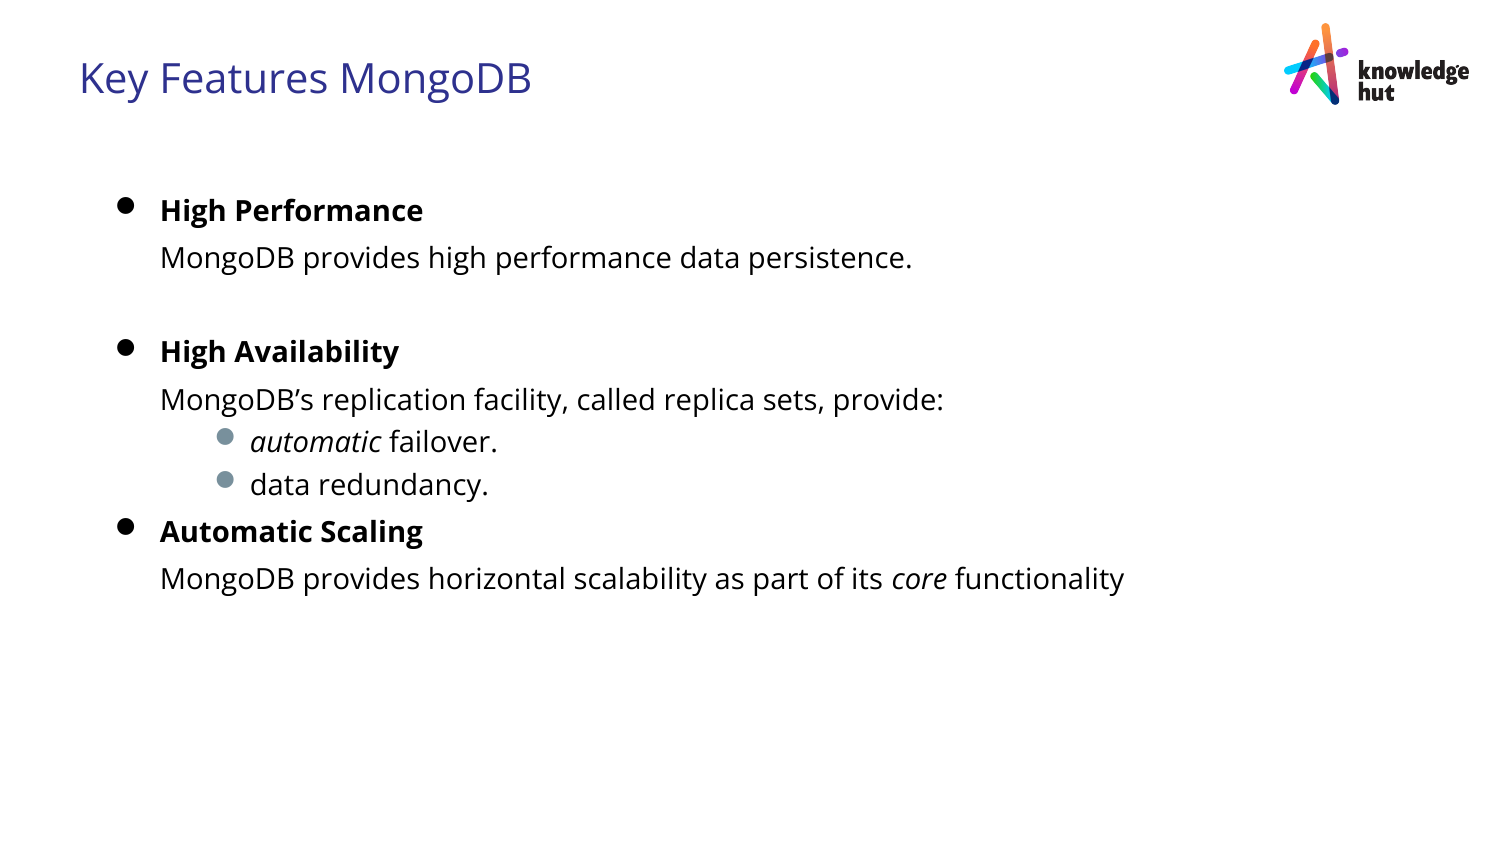

Key Features MongoDB
High Performance
	MongoDB provides high performance data persistence.

High Availability
	MongoDB’s replication facility, called replica sets, provide:
automatic failover.
data redundancy.
Automatic Scaling
	MongoDB provides horizontal scalability as part of its core functionality